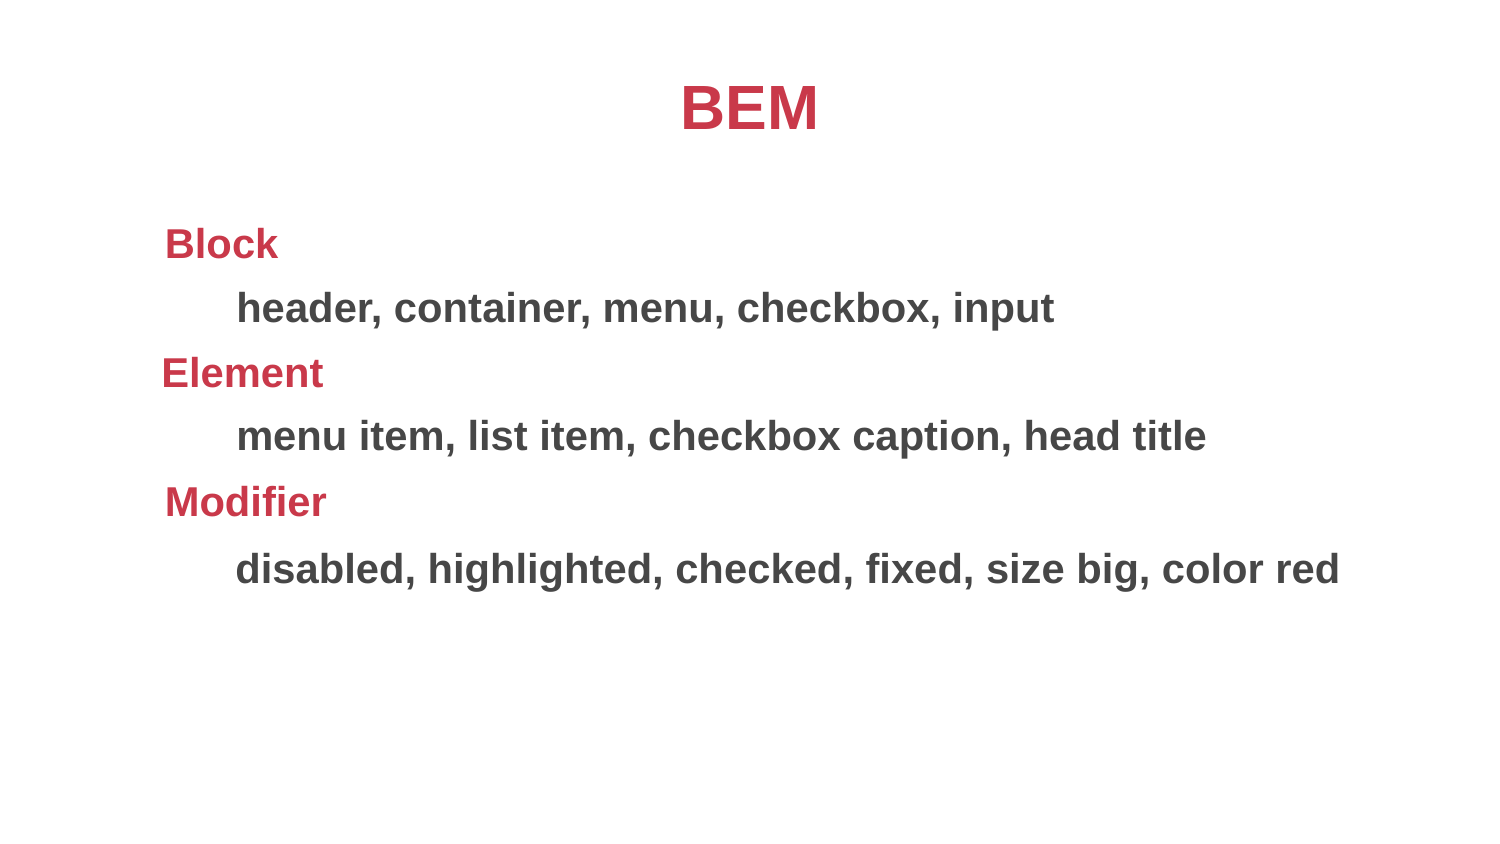

# BEM
Block
header, container, menu, checkbox, input
Element
menu item, list item, checkbox caption, head title
Modifier
disabled, highlighted, checked, fixed, size big, color red